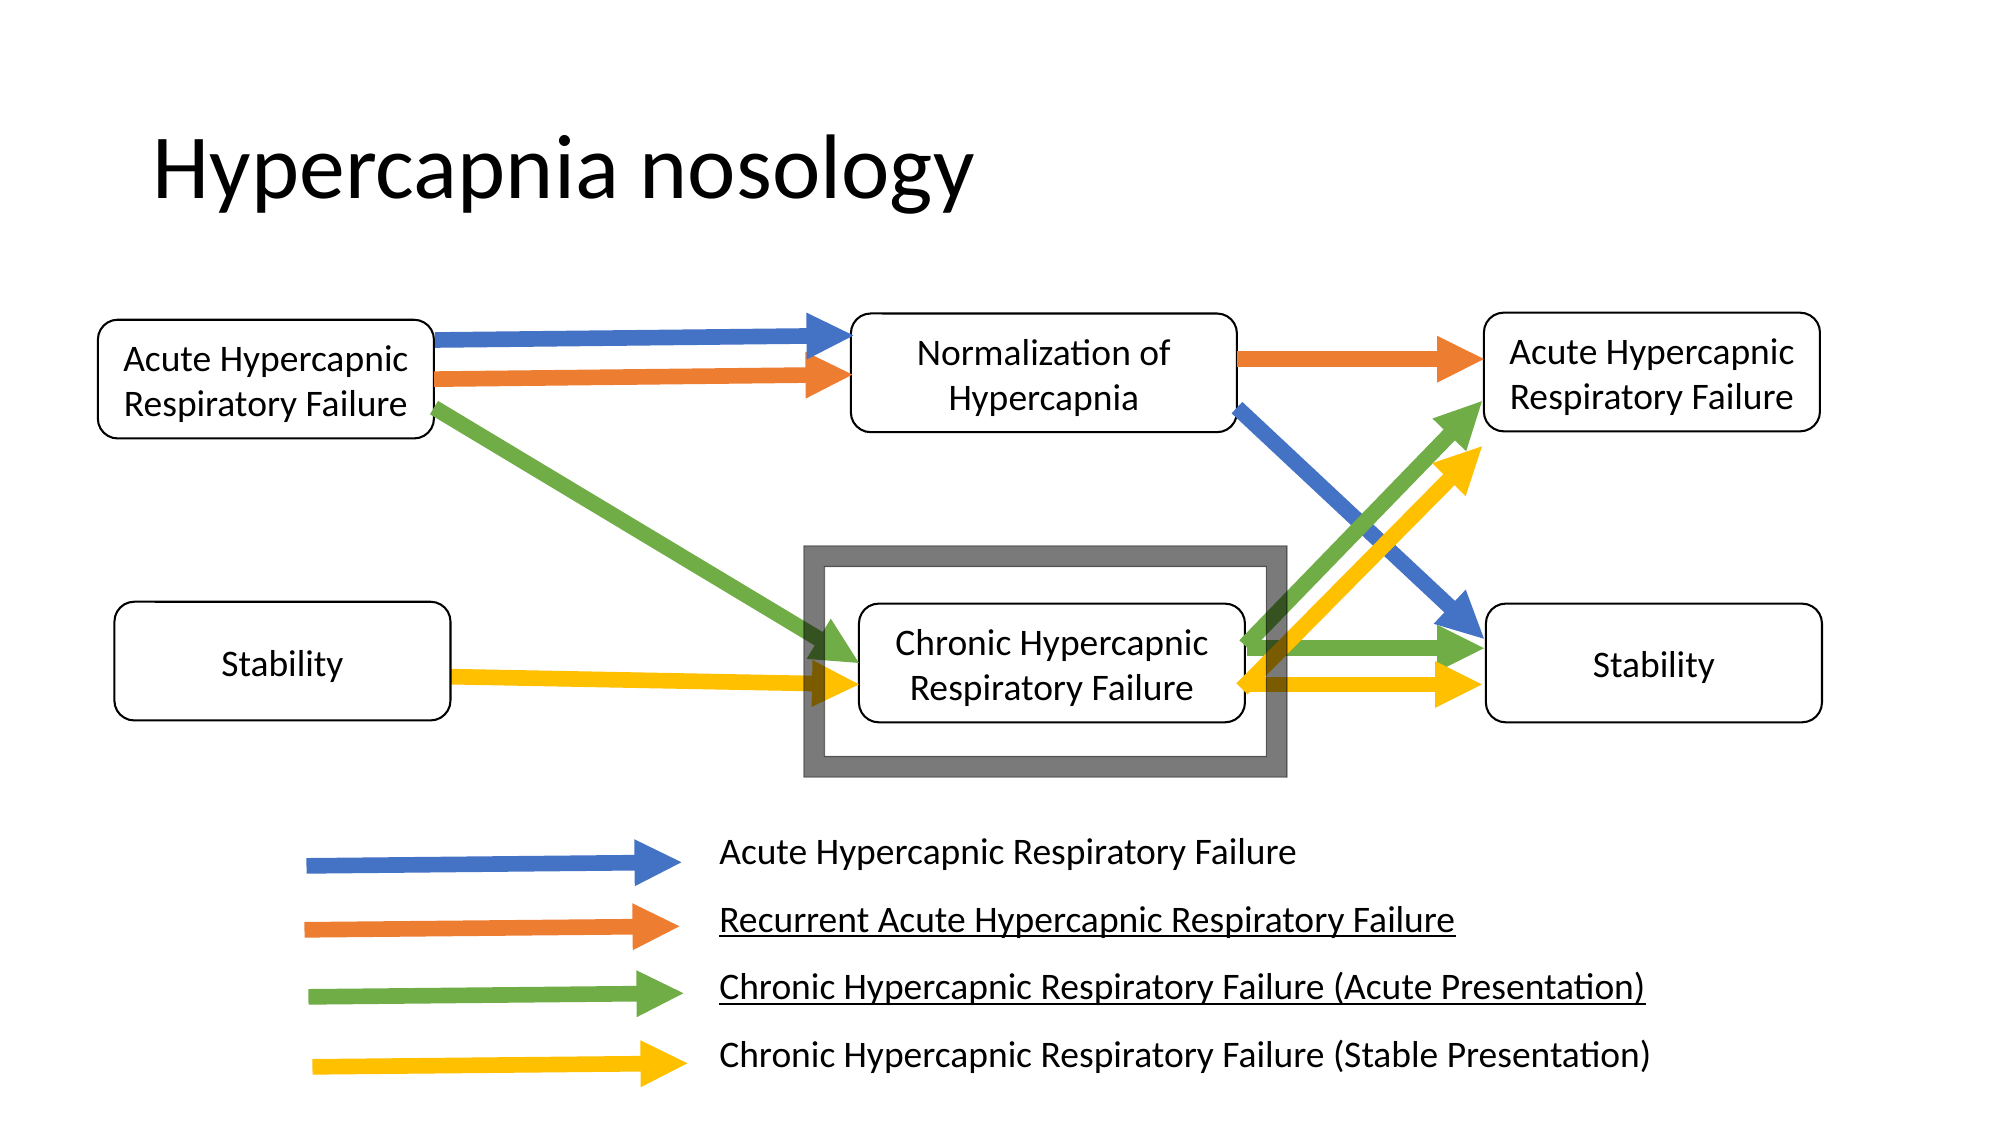

# Hypercapnia nosology
Acute Hypercapnic Respiratory Failure
Normalization of Hypercapnia
Acute Hypercapnic Respiratory Failure
Stability
Chronic Hypercapnic Respiratory Failure
Stability

Acute Hypercapnic Respiratory Failure
Recurrent Acute Hypercapnic Respiratory Failure
Chronic Hypercapnic Respiratory Failure (Acute Presentation)
Chronic Hypercapnic Respiratory Failure (Stable Presentation)